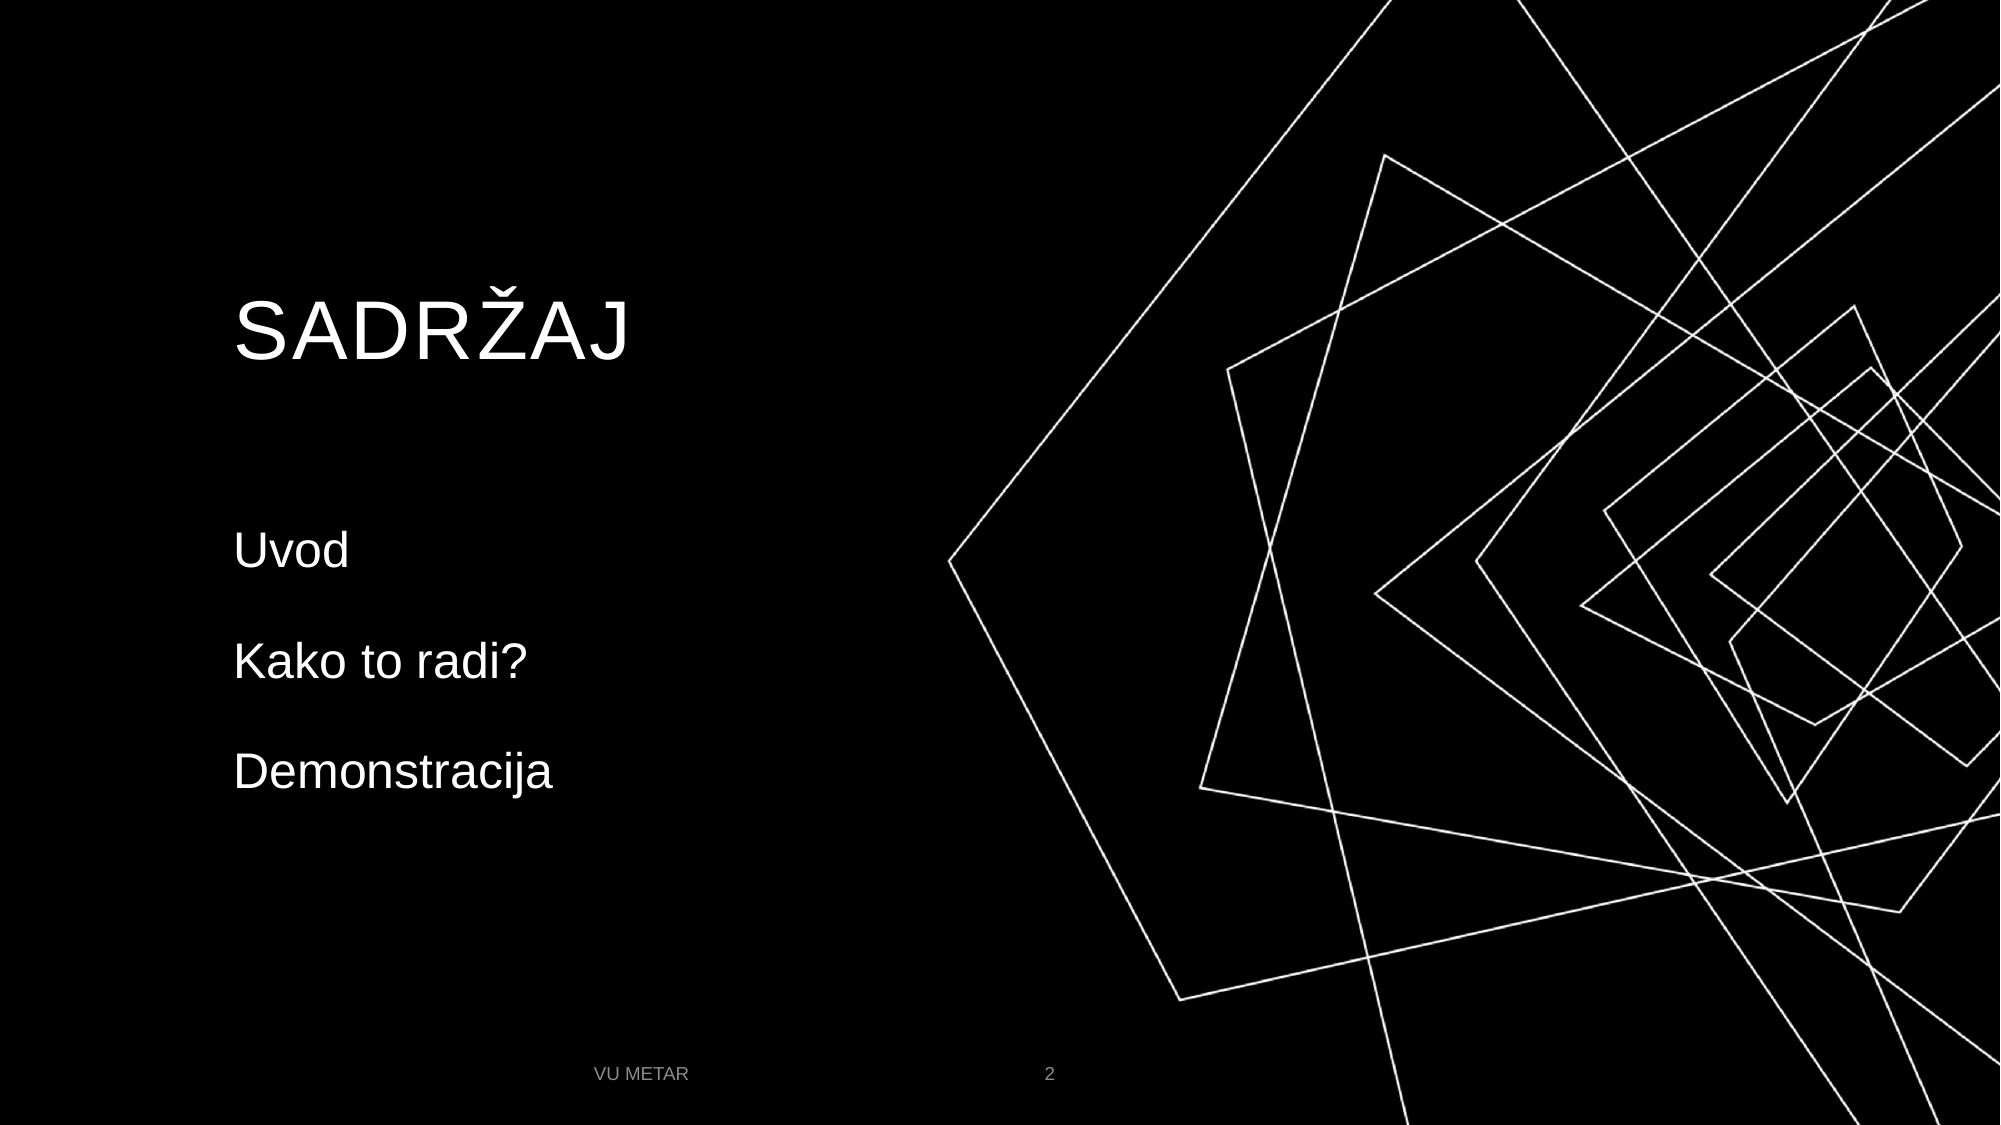

# Sadržaj
Uvod
Kako to radi?
Demonstracija
VU METAR
2